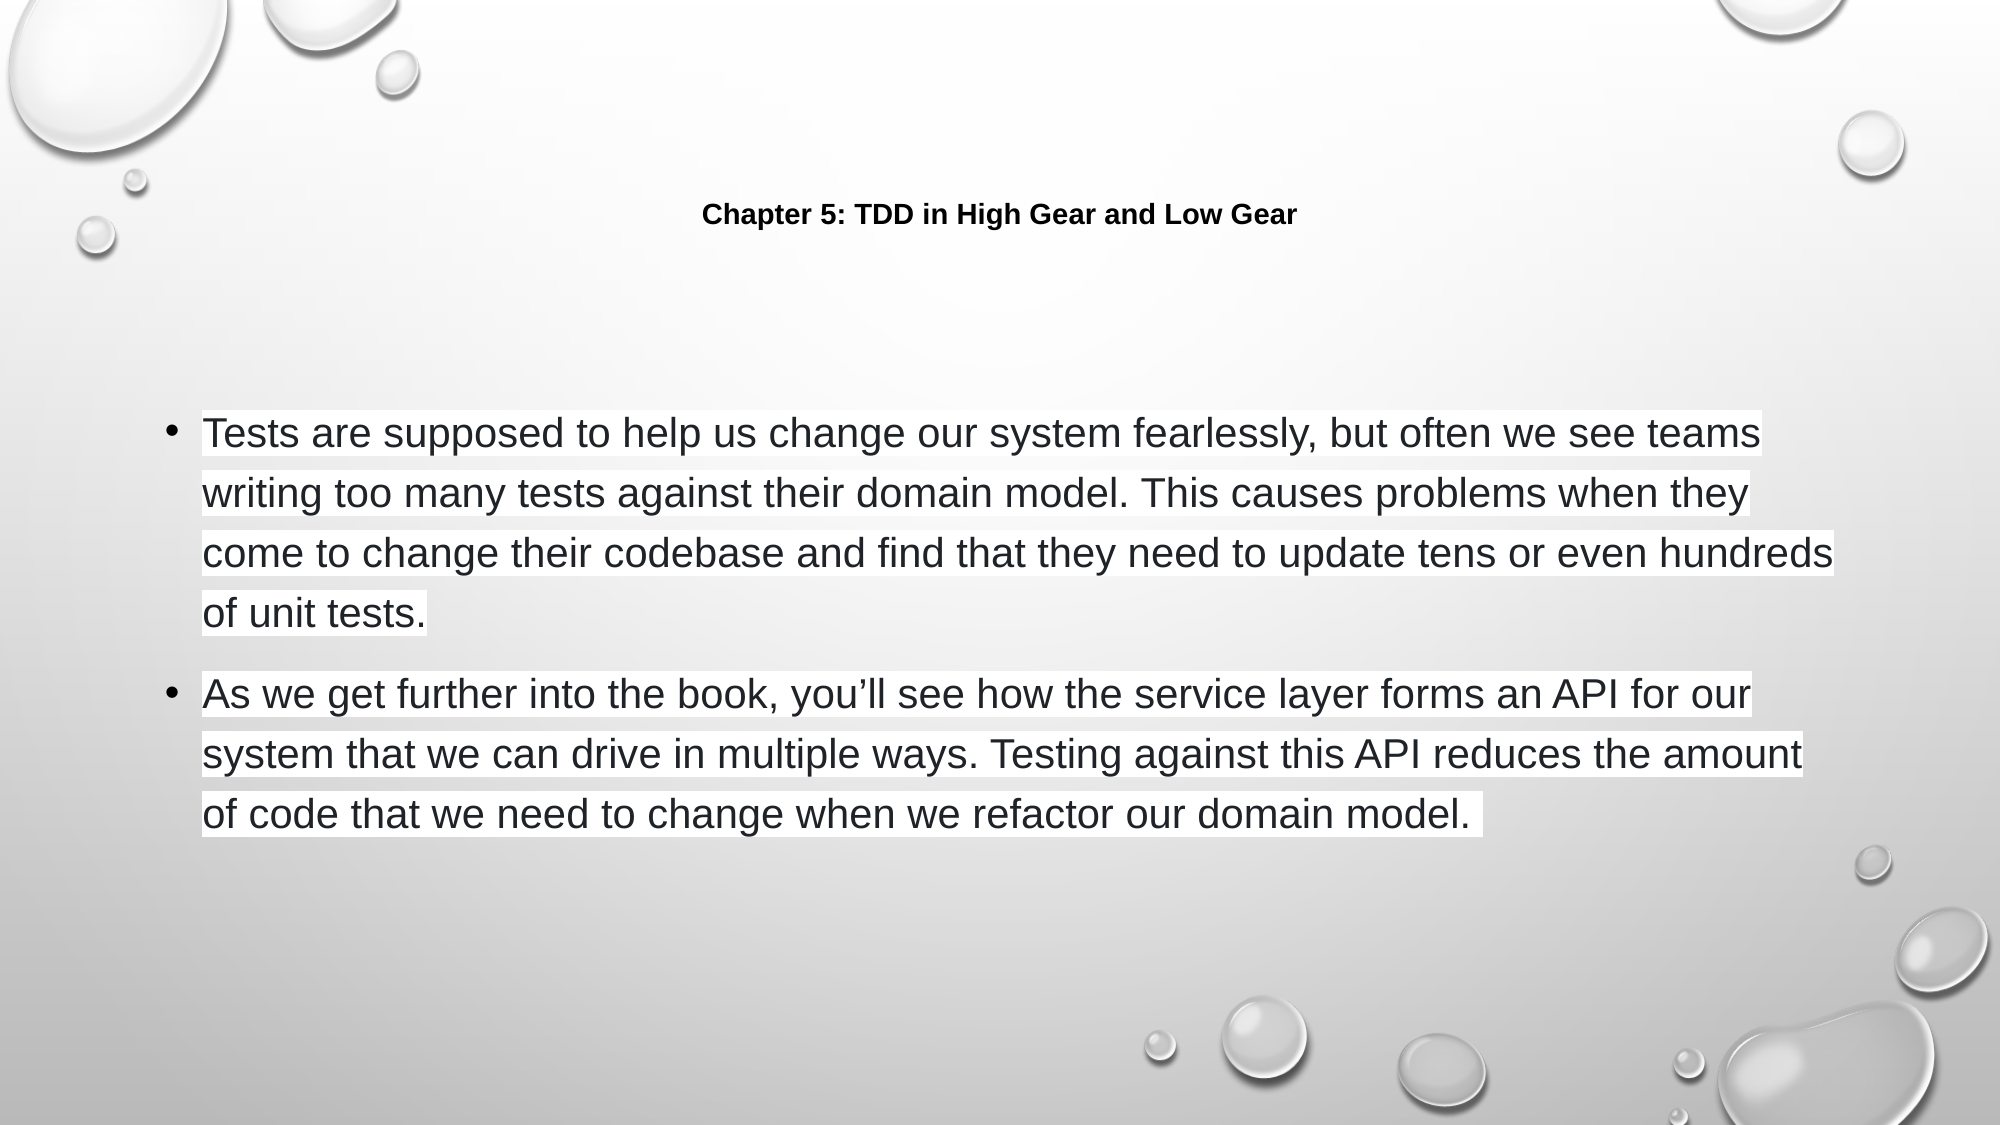

# Chapter 5: TDD in High Gear and Low Gear
Tests are supposed to help us change our system fearlessly, but often we see teams writing too many tests against their domain model. This causes problems when they come to change their codebase and find that they need to update tens or even hundreds of unit tests.
As we get further into the book, you’ll see how the service layer forms an API for our system that we can drive in multiple ways. Testing against this API reduces the amount of code that we need to change when we refactor our domain model.